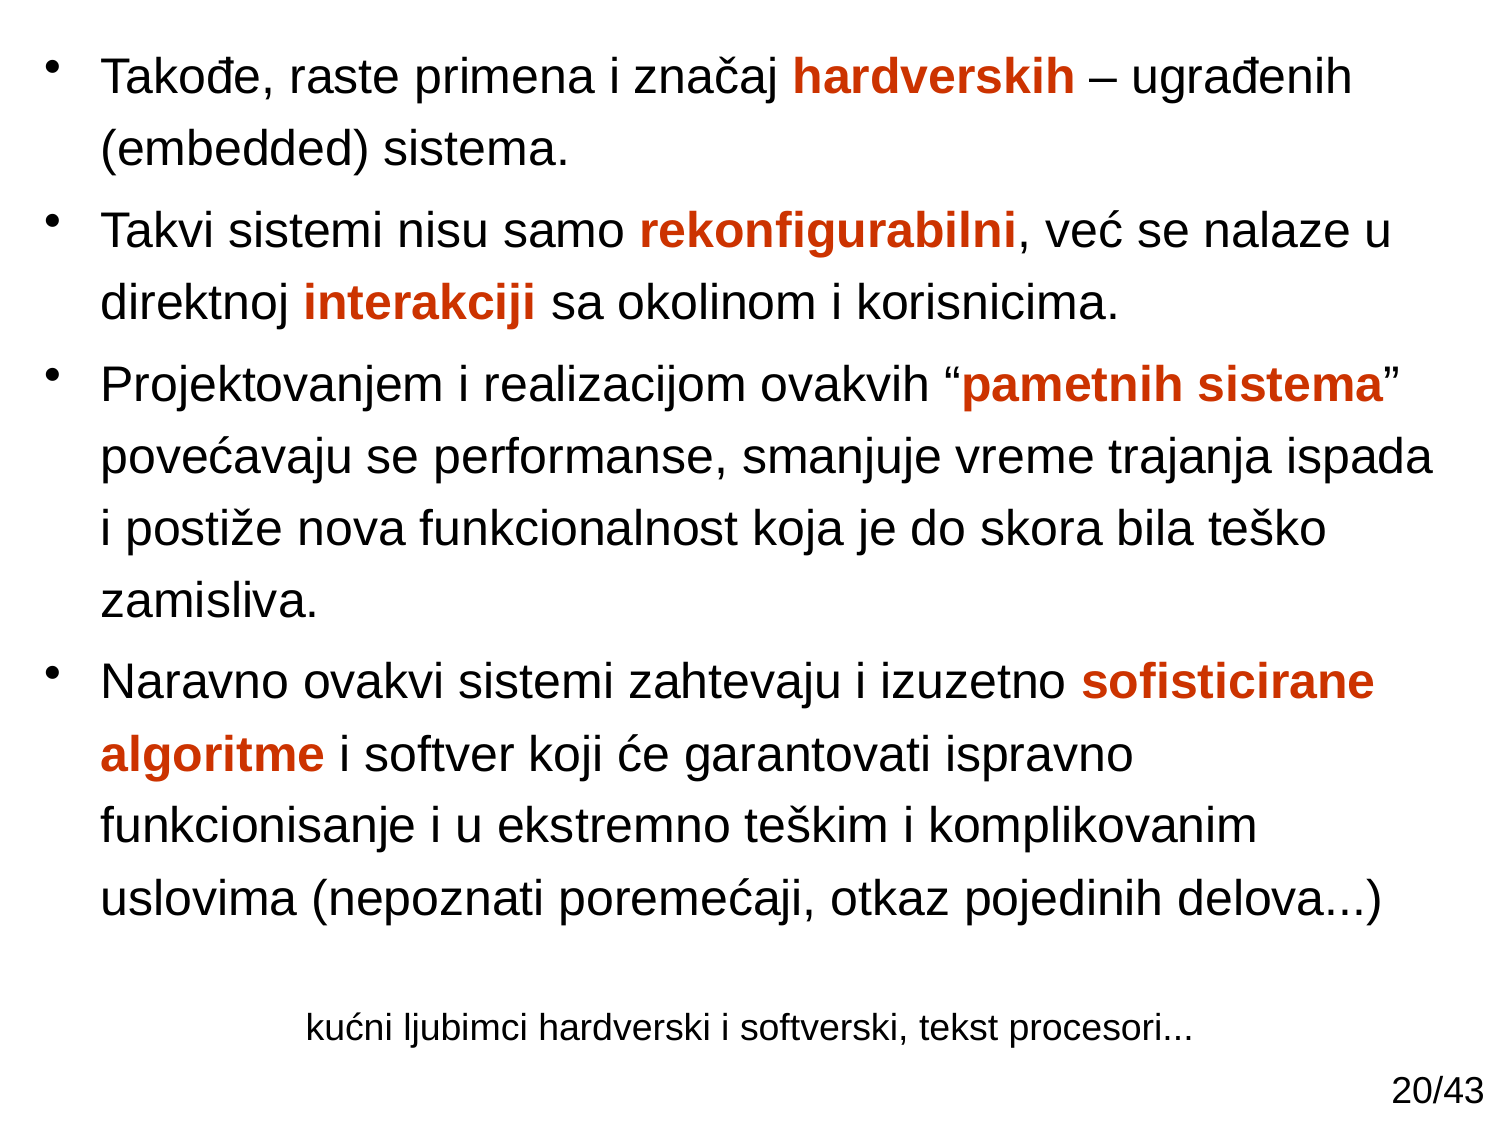

Takođe, raste primena i značaj hardverskih – ugrađenih (embedded) sistema.
Takvi sistemi nisu samo rekonfigurabilni, već se nalaze u direktnoj interakciji sa okolinom i korisnicima.
Projektovanjem i realizacijom ovakvih “pametnih sistema” povećavaju se performanse, smanjuje vreme trajanja ispada i postiže nova funkcionalnost koja je do skora bila teško zamisliva.
Naravno ovakvi sistemi zahtevaju i izuzetno sofisticirane algoritme i softver koji će garantovati ispravno funkcionisanje i u ekstremno teškim i komplikovanim uslovima (nepoznati poremećaji, otkaz pojedinih delova...)

kućni ljubimci hardverski i softverski, tekst procesori...
20/43